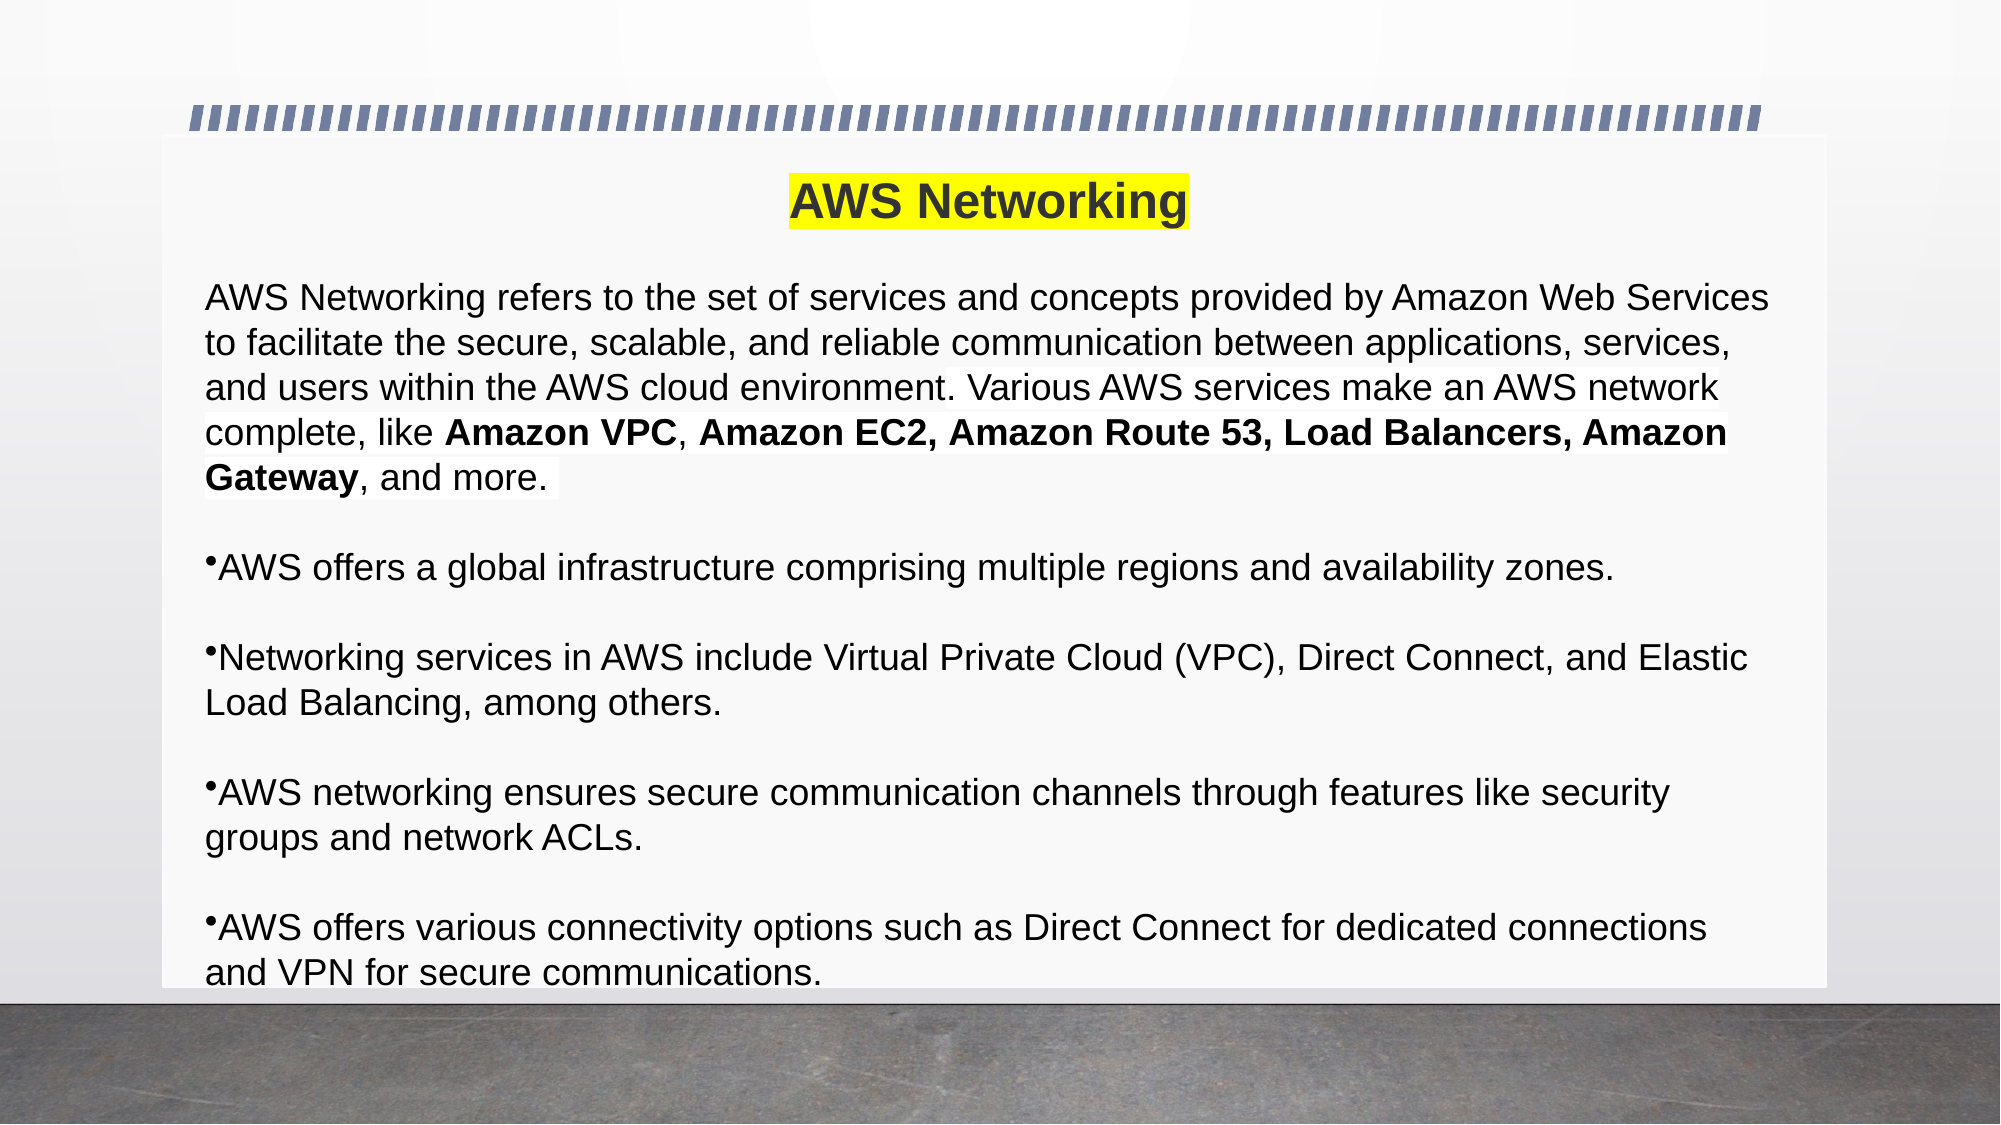

#
AWS Networking

AWS Networking refers to the set of services and concepts provided by Amazon Web Services to facilitate the secure, scalable, and reliable communication between applications, services, and users within the AWS cloud environment. Various AWS services make an AWS network complete, like Amazon VPC, Amazon EC2, Amazon Route 53, Load Balancers, Amazon Gateway, and more.

AWS offers a global infrastructure comprising multiple regions and availability zones.

Networking services in AWS include Virtual Private Cloud (VPC), Direct Connect, and Elastic Load Balancing, among others.

AWS networking ensures secure communication channels through features like security groups and network ACLs.

AWS offers various connectivity options such as Direct Connect for dedicated connections and VPN for secure communications.